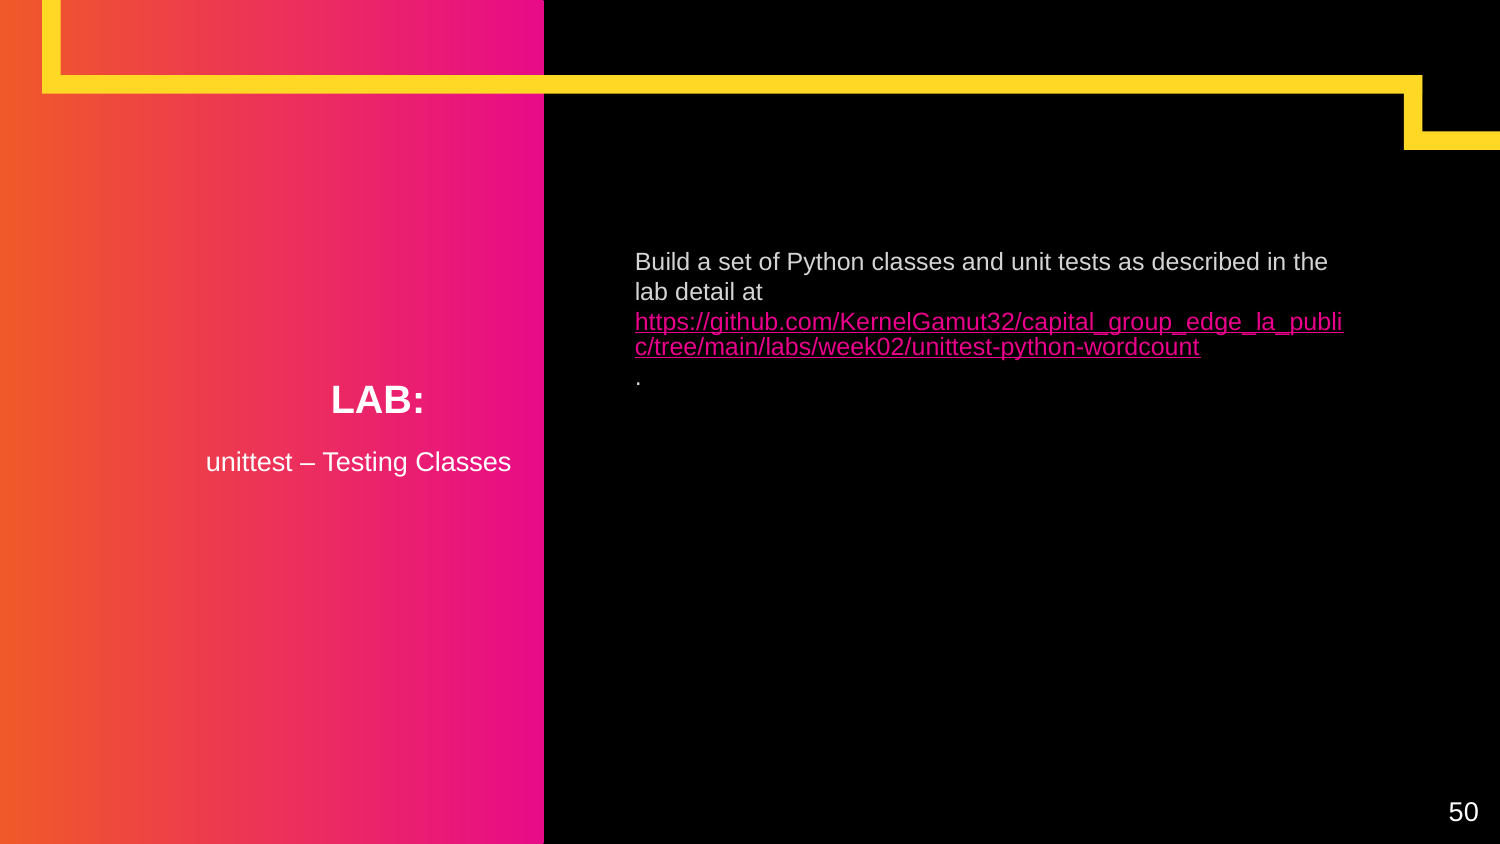

Build a set of Python classes and unit tests as described in the lab detail at https://github.com/KernelGamut32/capital_group_edge_la_public/tree/main/labs/week02/unittest-python-wordcount.
# LAB:
unittest – Testing Classes
50